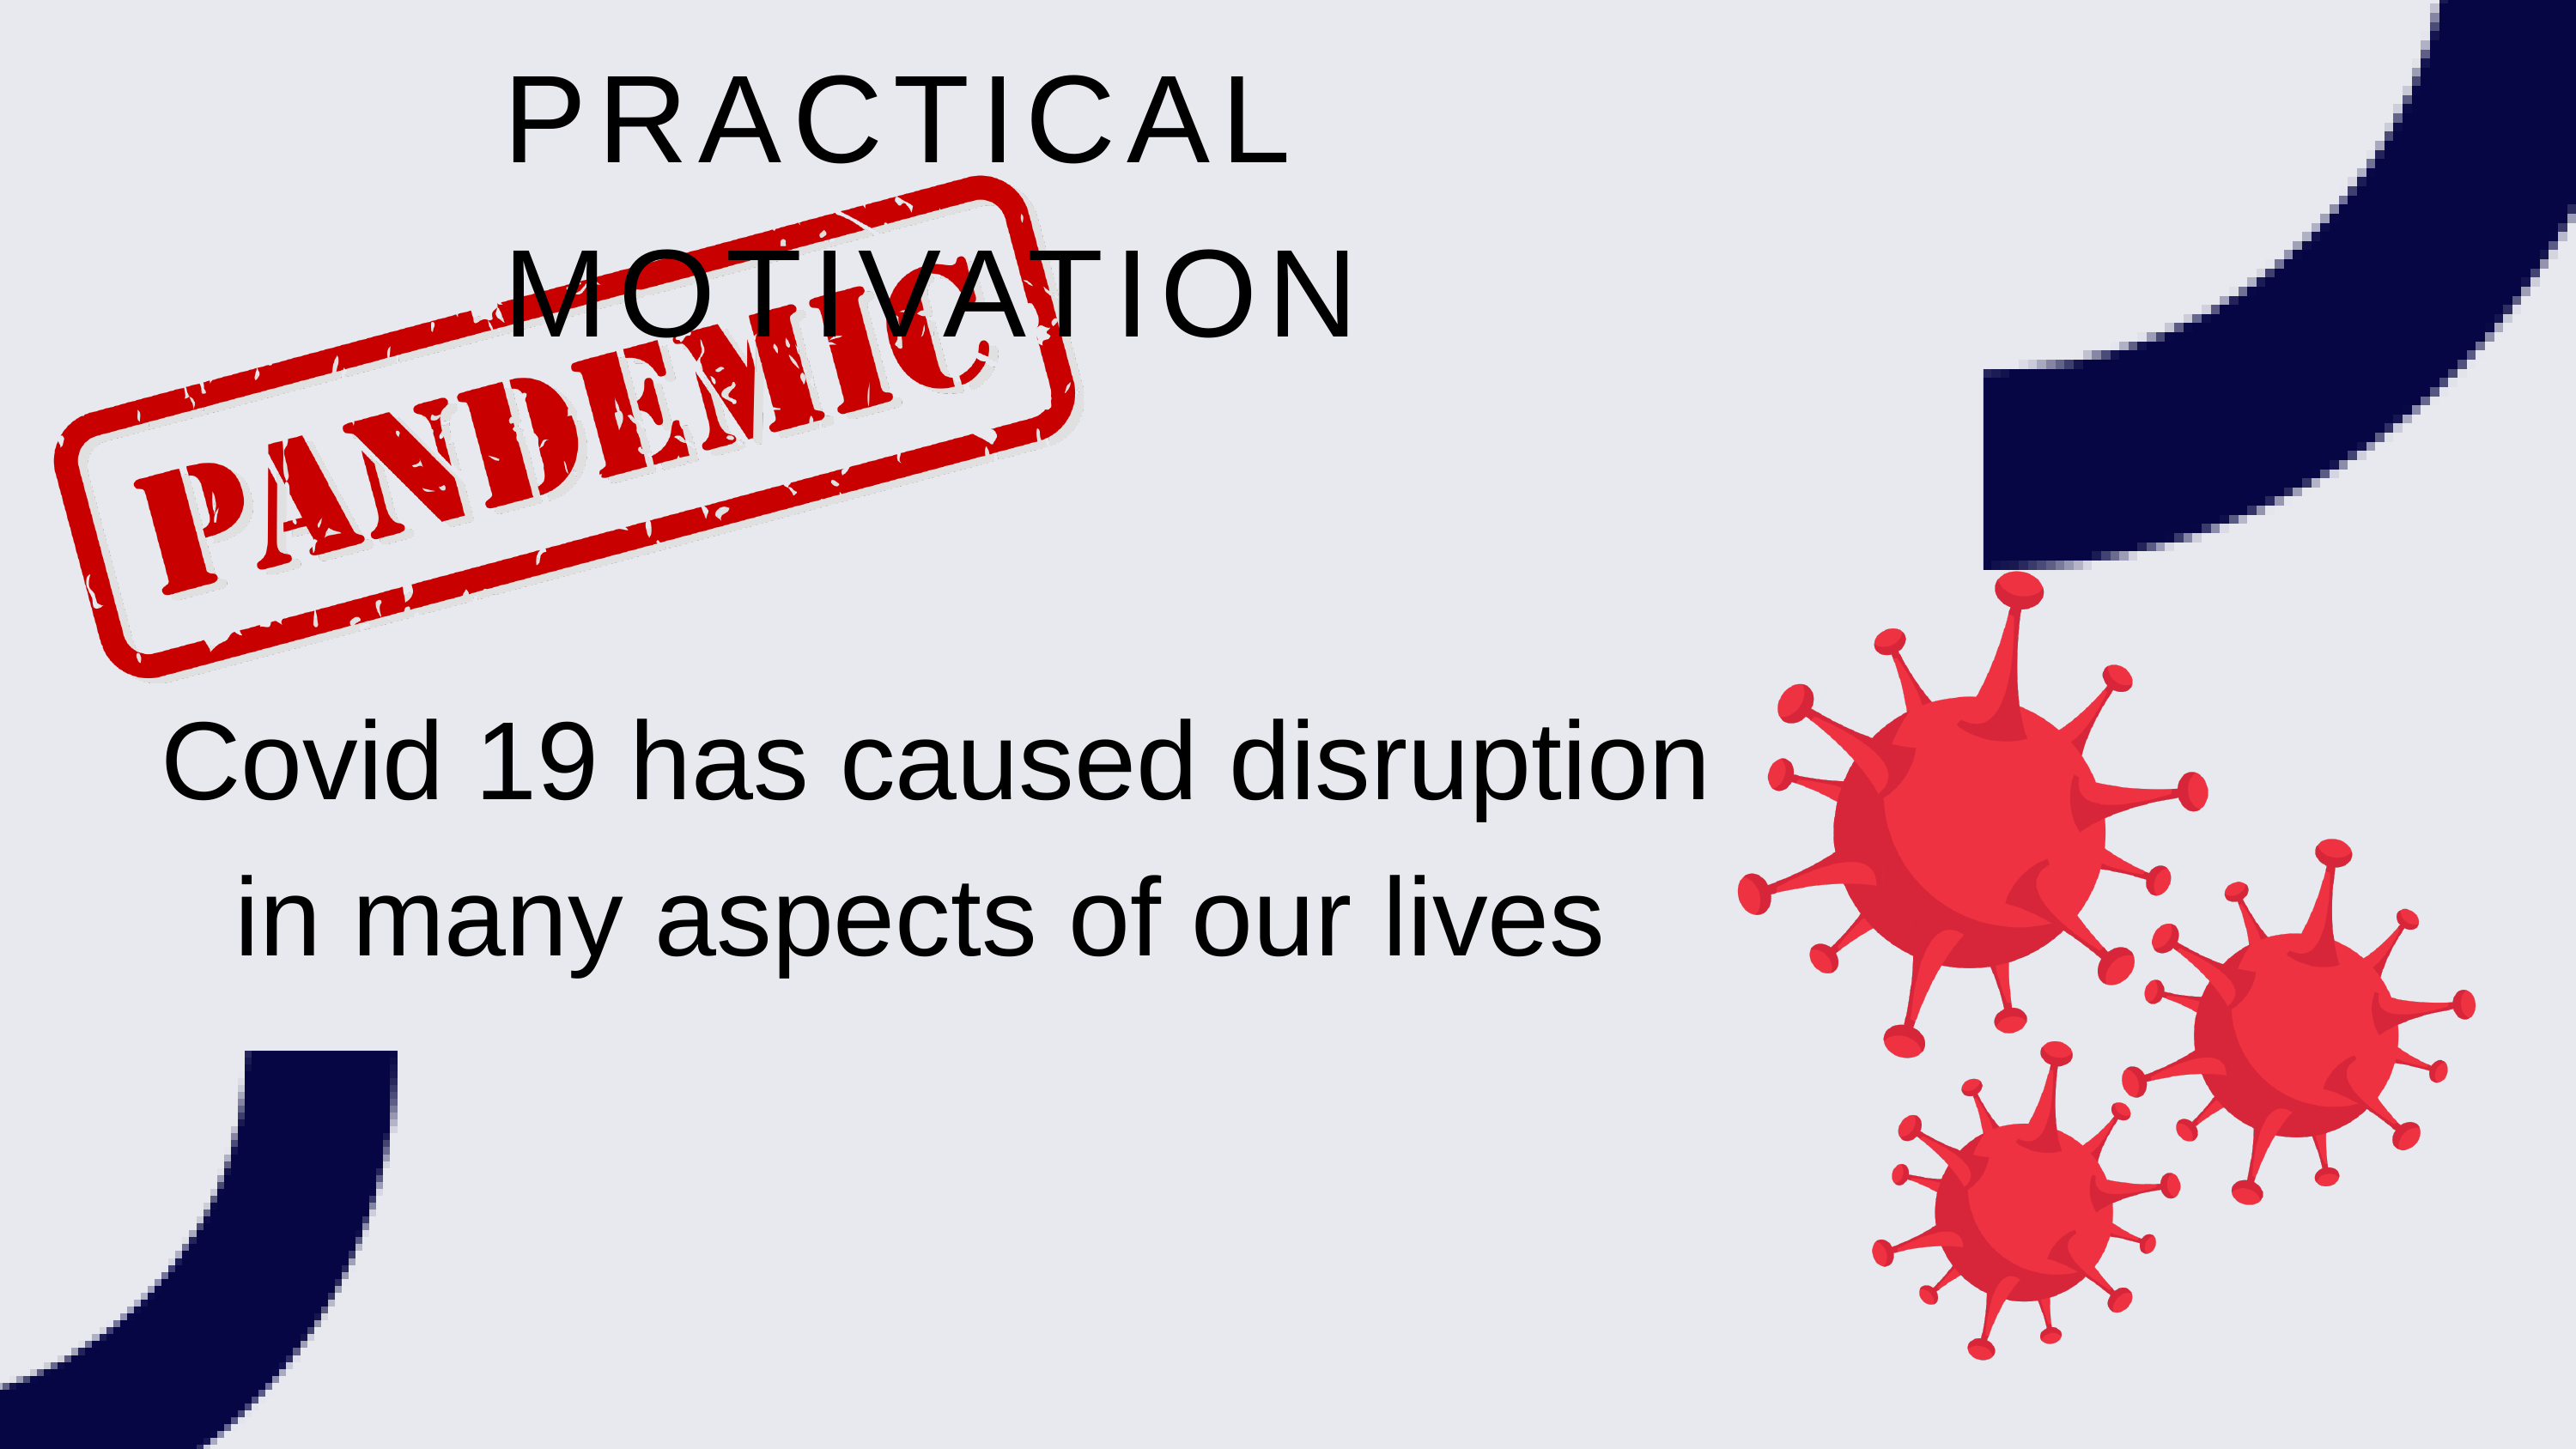

PRACTICAL MOTIVATION

Covid 19 has caused disruption in many aspects of our lives